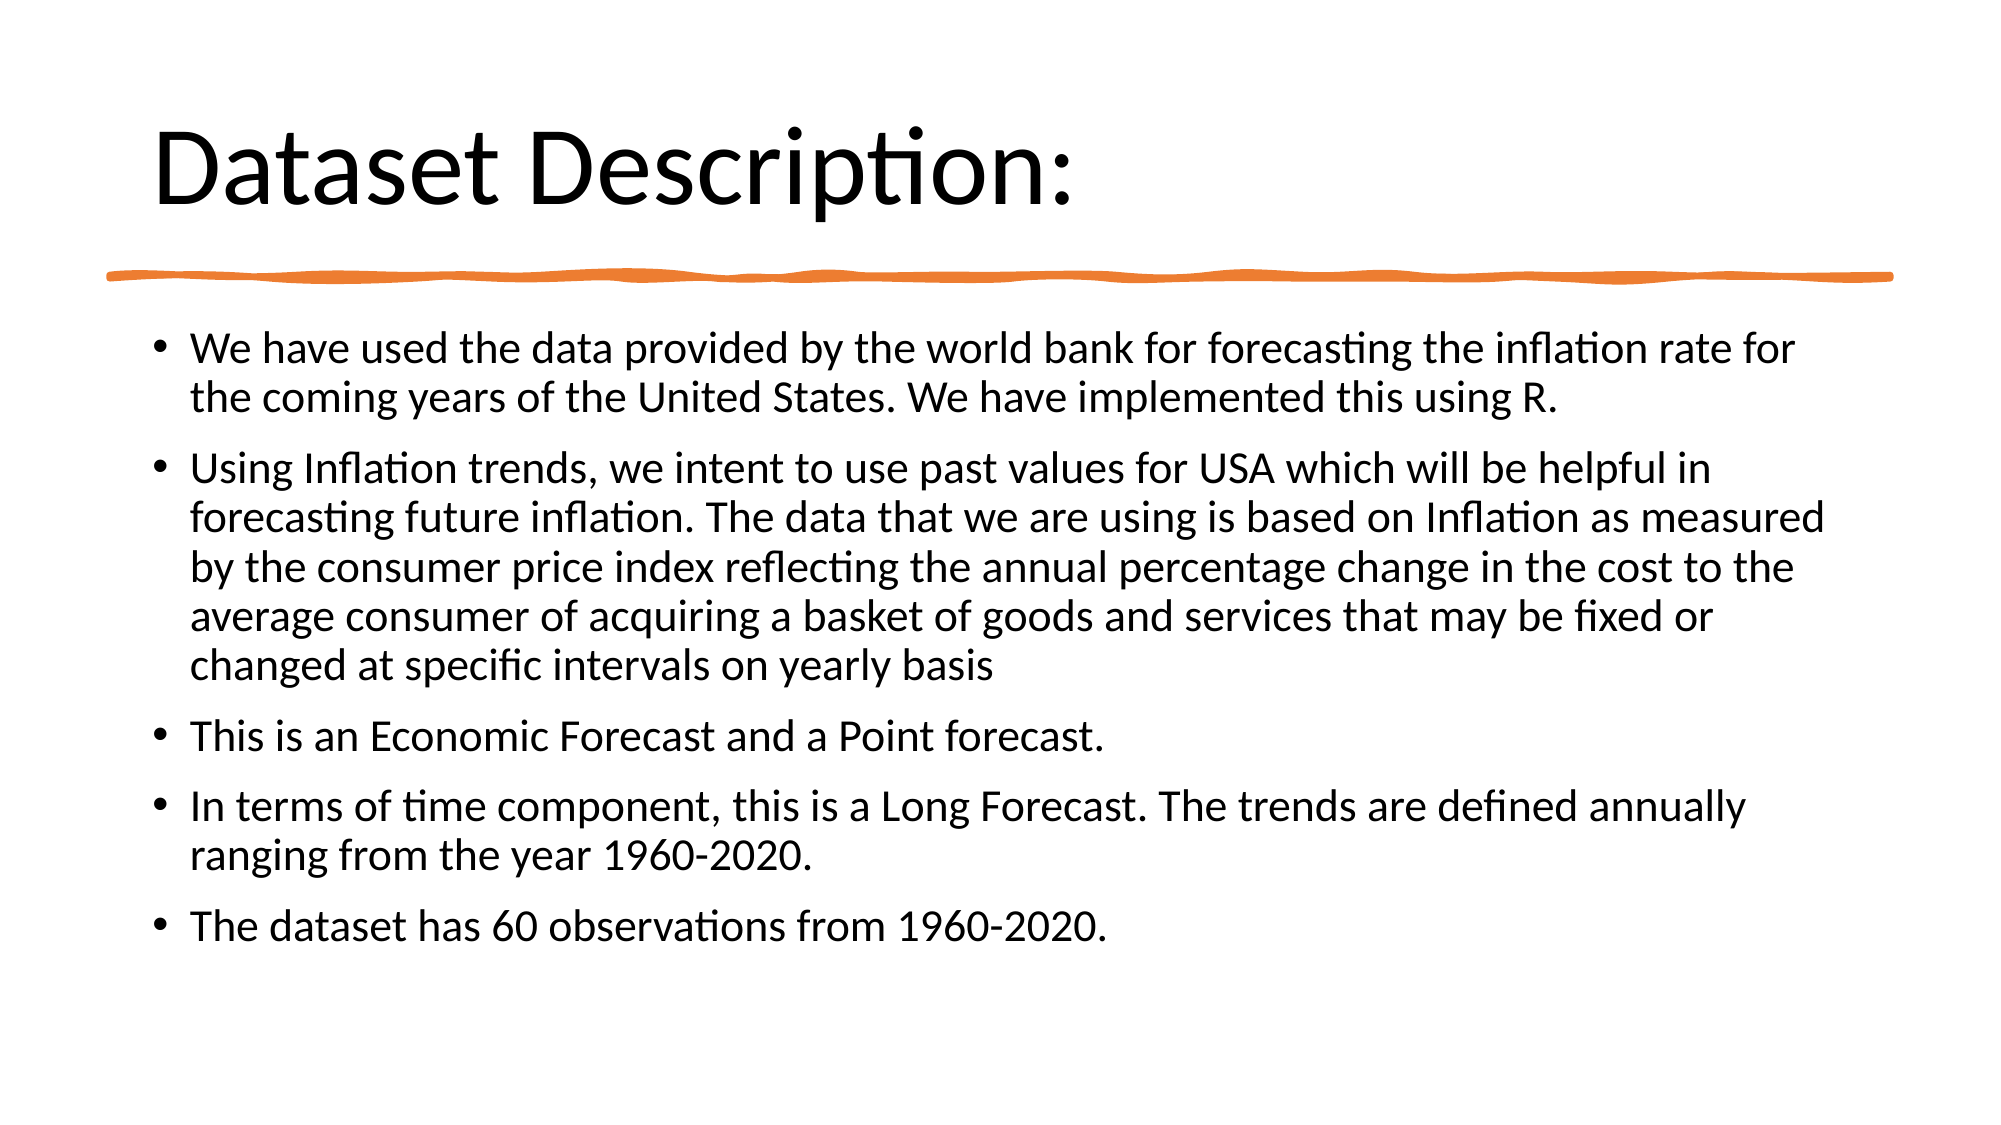

# Dataset Description:

We have used the data provided by the world bank for forecasting the inflation rate for the coming years of the United States. We have implemented this using R.
Using Inflation trends, we intent to use past values for USA which will be helpful in forecasting future inflation. The data that we are using is based on Inflation as measured by the consumer price index reflecting the annual percentage change in the cost to the average consumer of acquiring a basket of goods and services that may be fixed or changed at specific intervals on yearly basis
This is an Economic Forecast and a Point forecast.
In terms of time component, this is a Long Forecast. The trends are defined annually ranging from the year 1960-2020.
The dataset has 60 observations from 1960-2020.